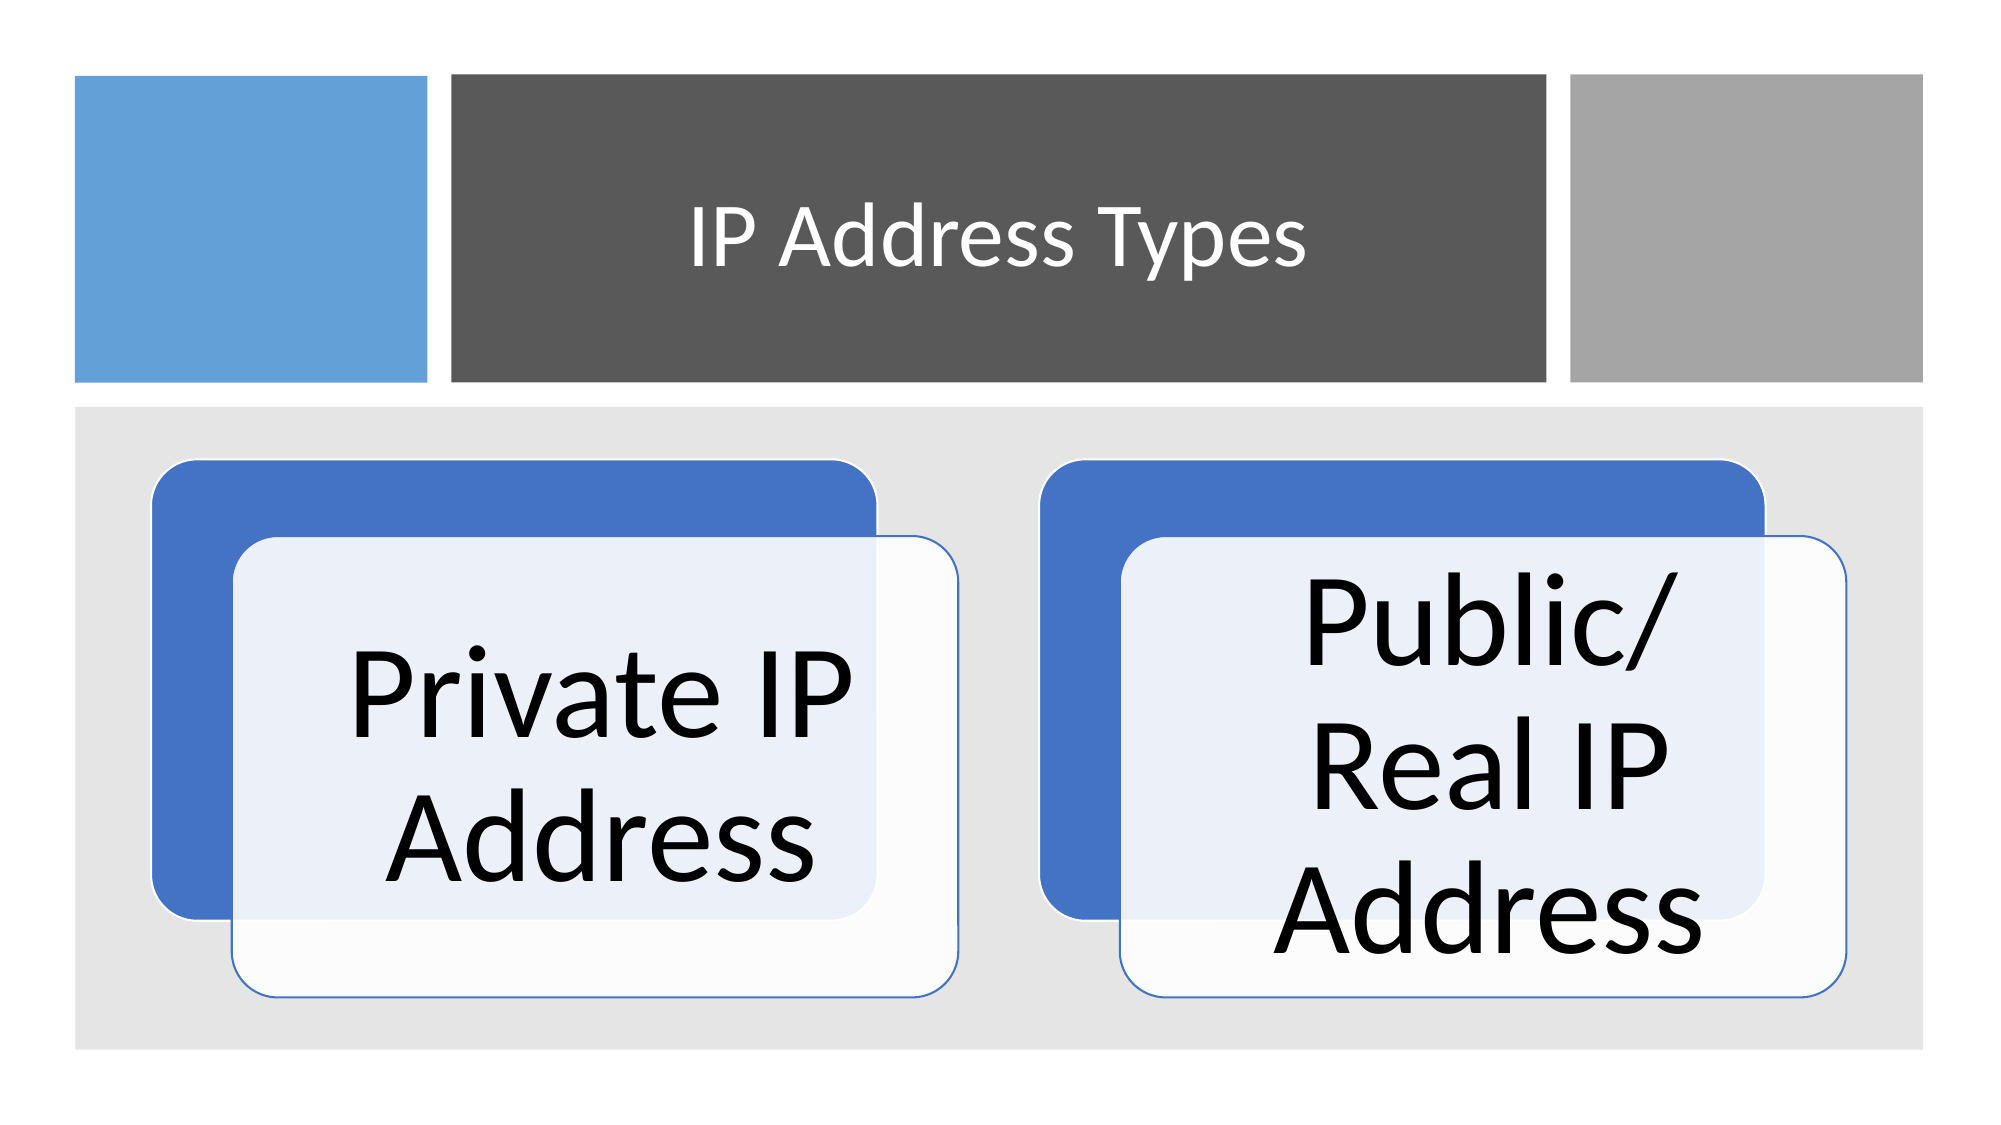

# IP Address Types

Private IP Address
Public/Real IP Address